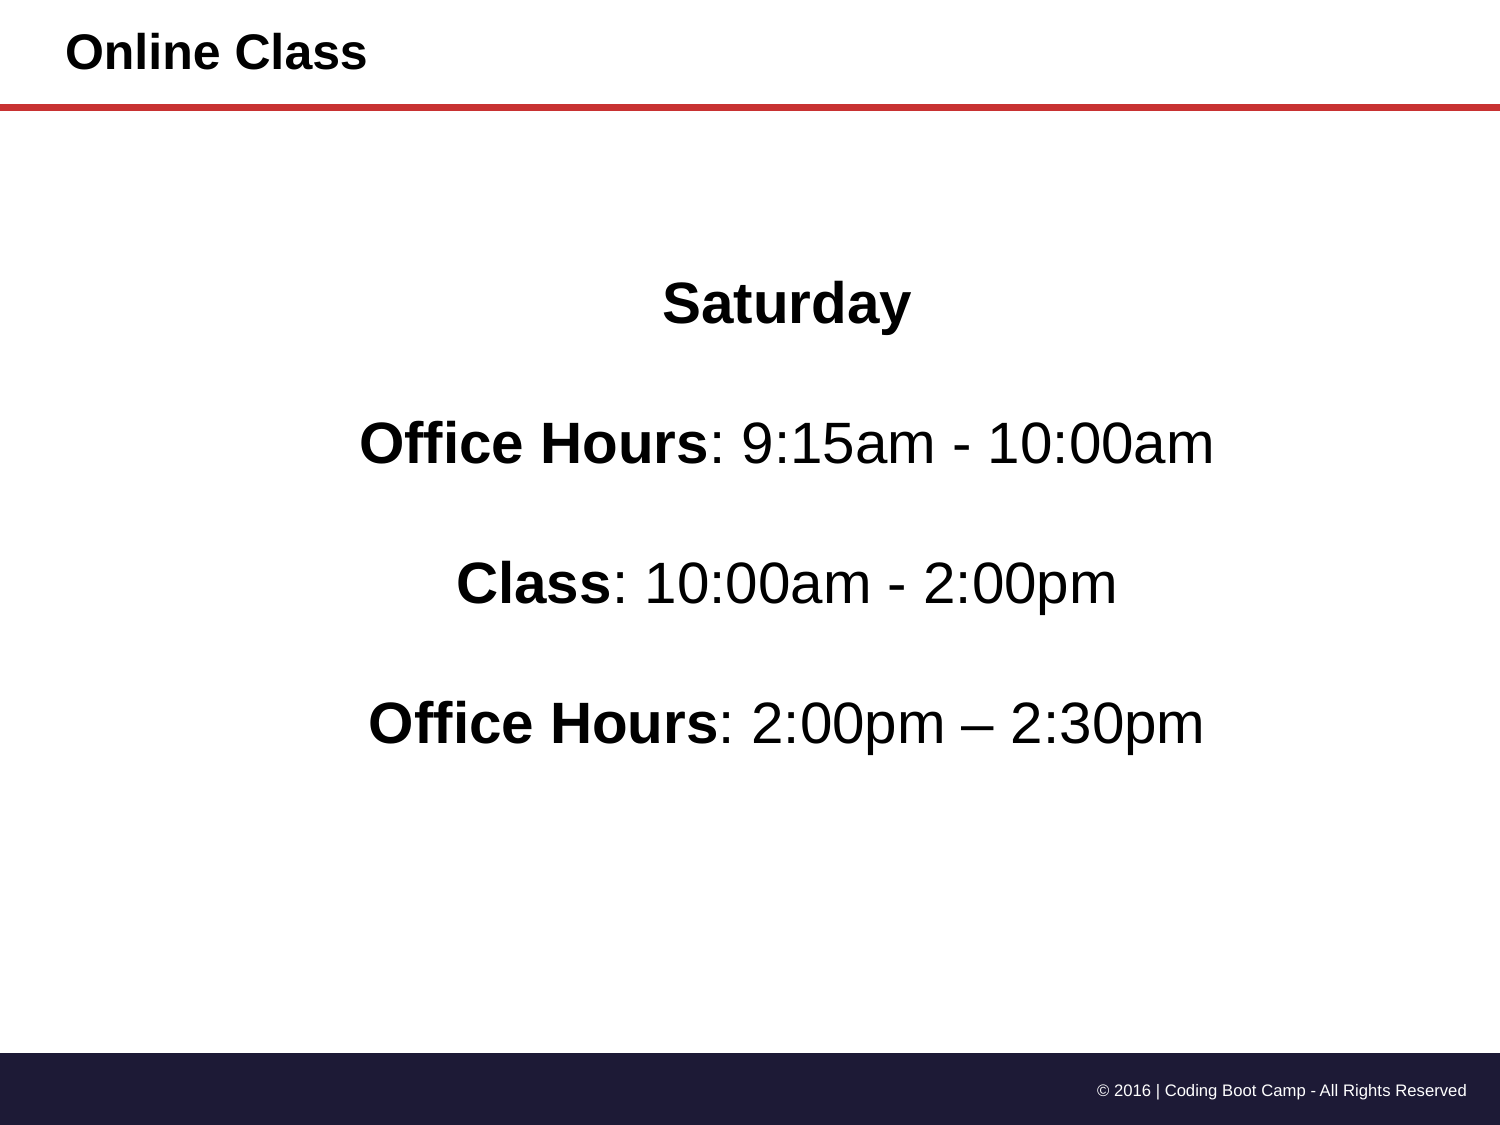

# Online Class

Saturday
Office Hours: 9:15am - 10:00am
Class: 10:00am - 2:00pm
Office Hours: 2:00pm – 2:30pm